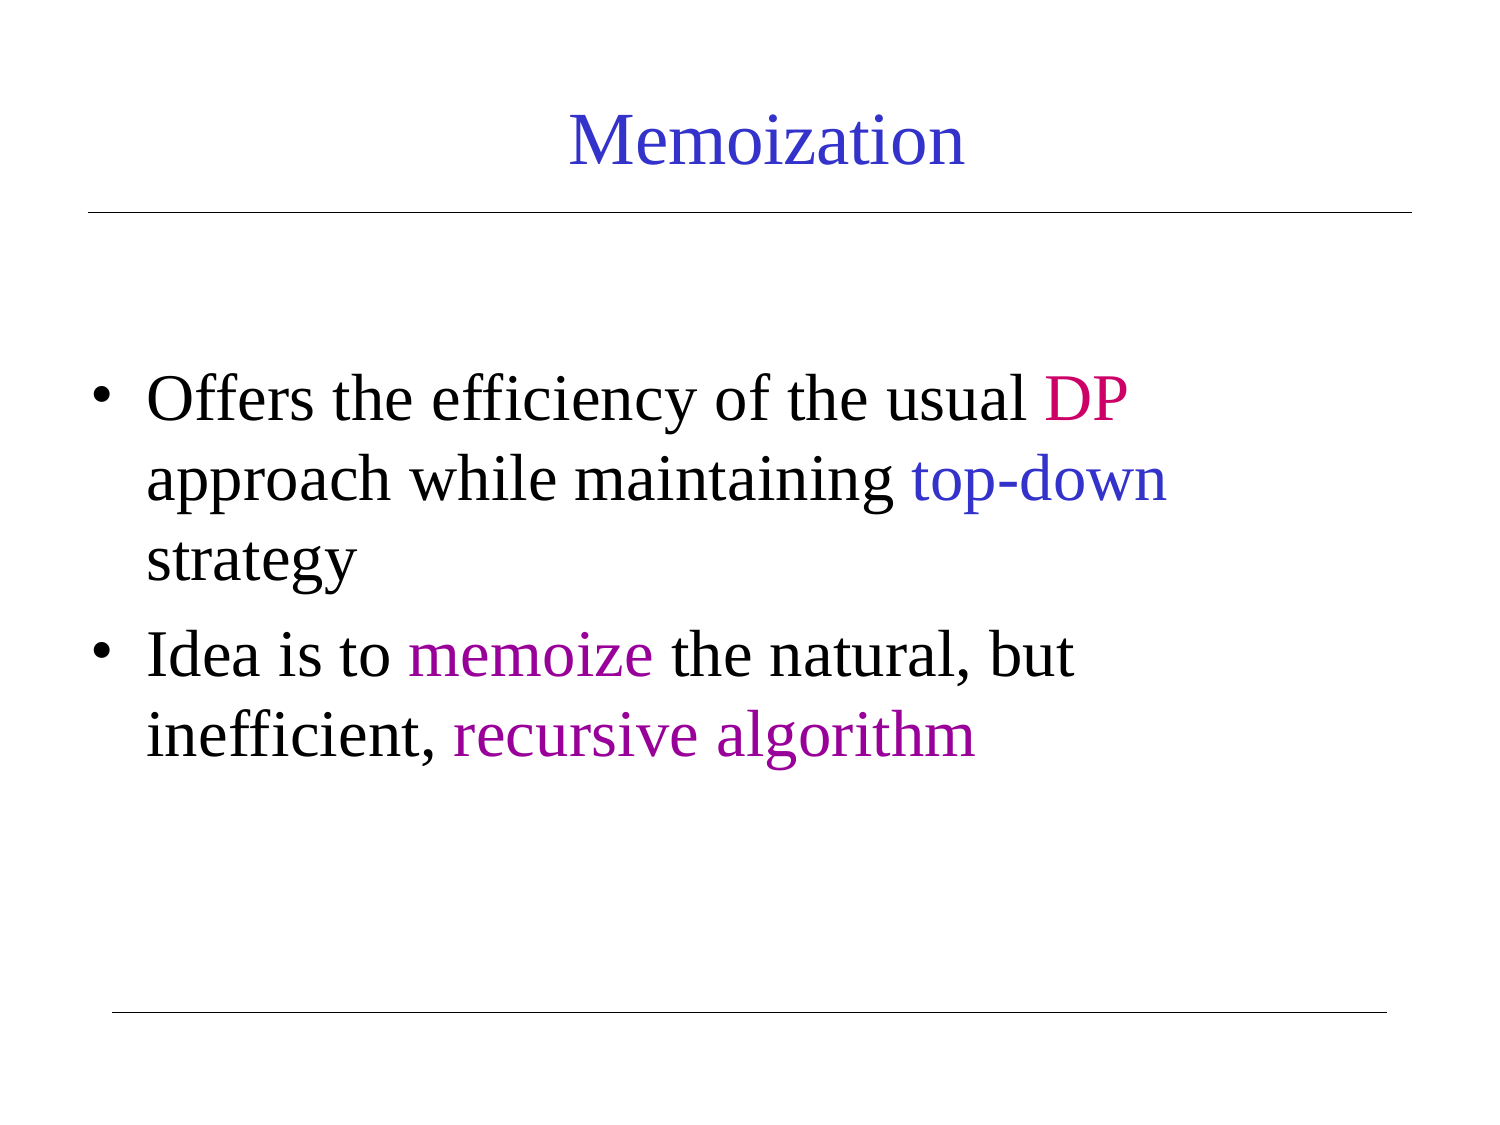

# Memoization

Offers the efficiency of the usual DP approach while maintaining top-down strategy
Idea is to memoize the natural, but inefficient, recursive algorithm